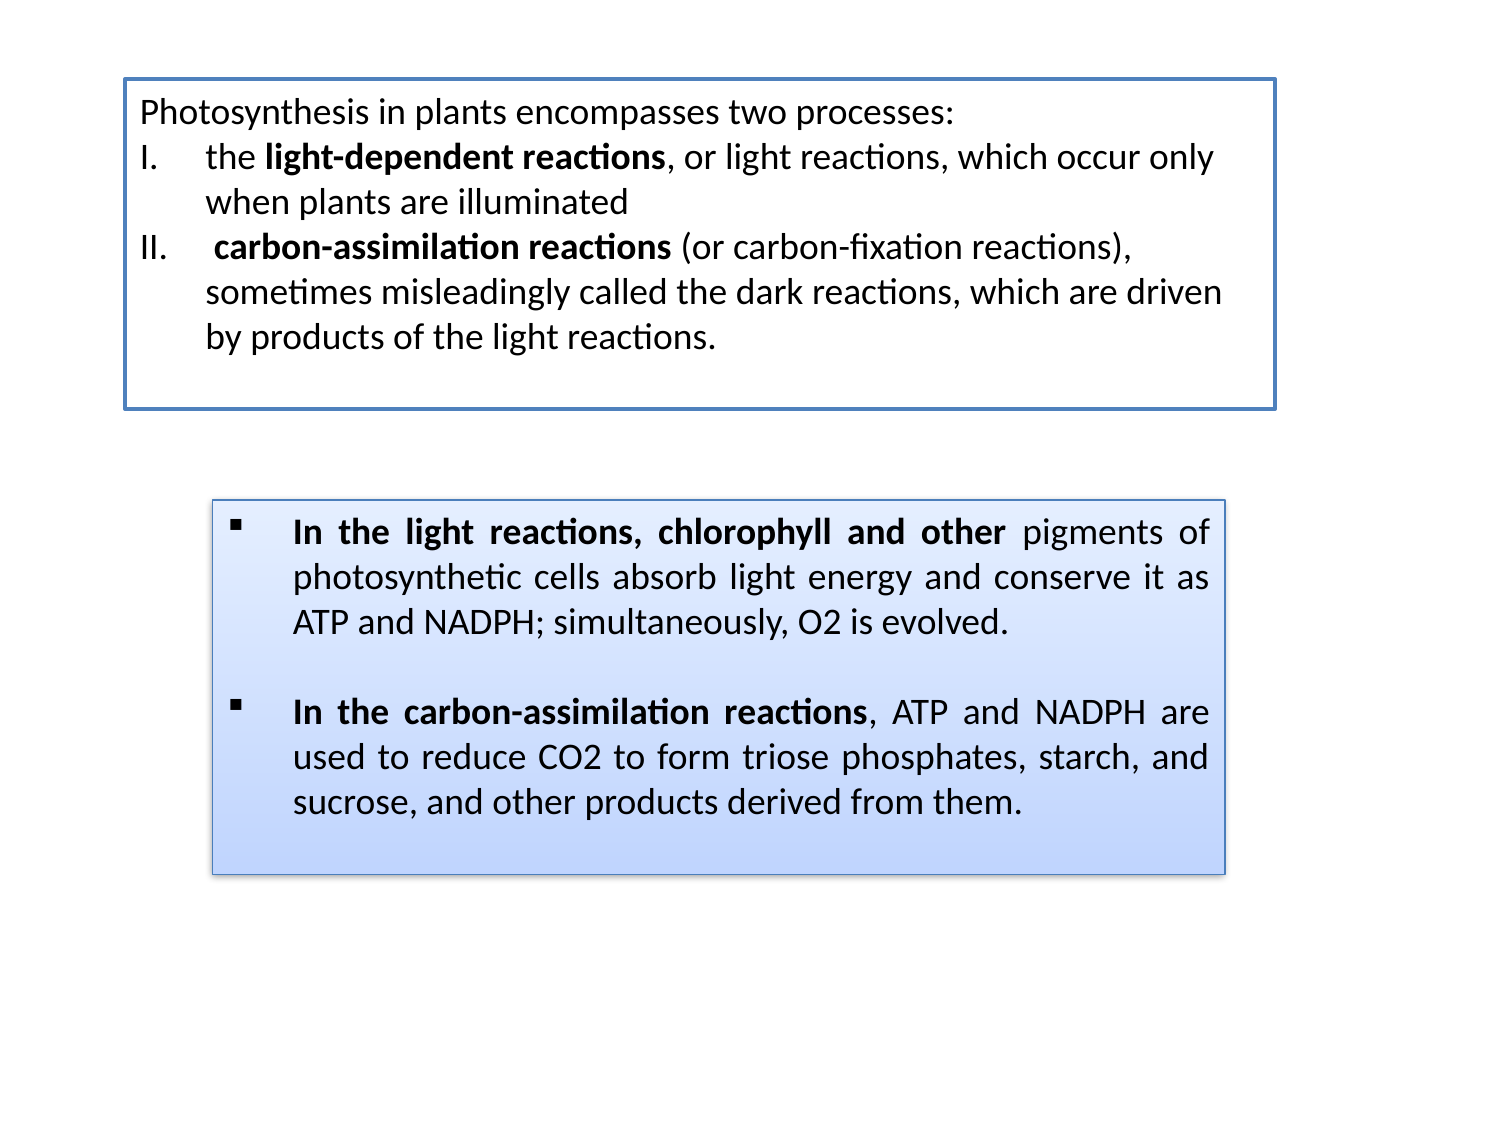

Photosynthesis in plants encompasses two processes:
the light-dependent reactions, or light reactions, which occur only when plants are illuminated
 carbon-assimilation reactions (or carbon-fixation reactions), sometimes misleadingly called the dark reactions, which are driven by products of the light reactions.

In the light reactions, chlorophyll and other pigments of photosynthetic cells absorb light energy and conserve it as ATP and NADPH; simultaneously, O2 is evolved.

In the carbon-assimilation reactions, ATP and NADPH are used to reduce CO2 to form triose phosphates, starch, and sucrose, and other products derived from them.